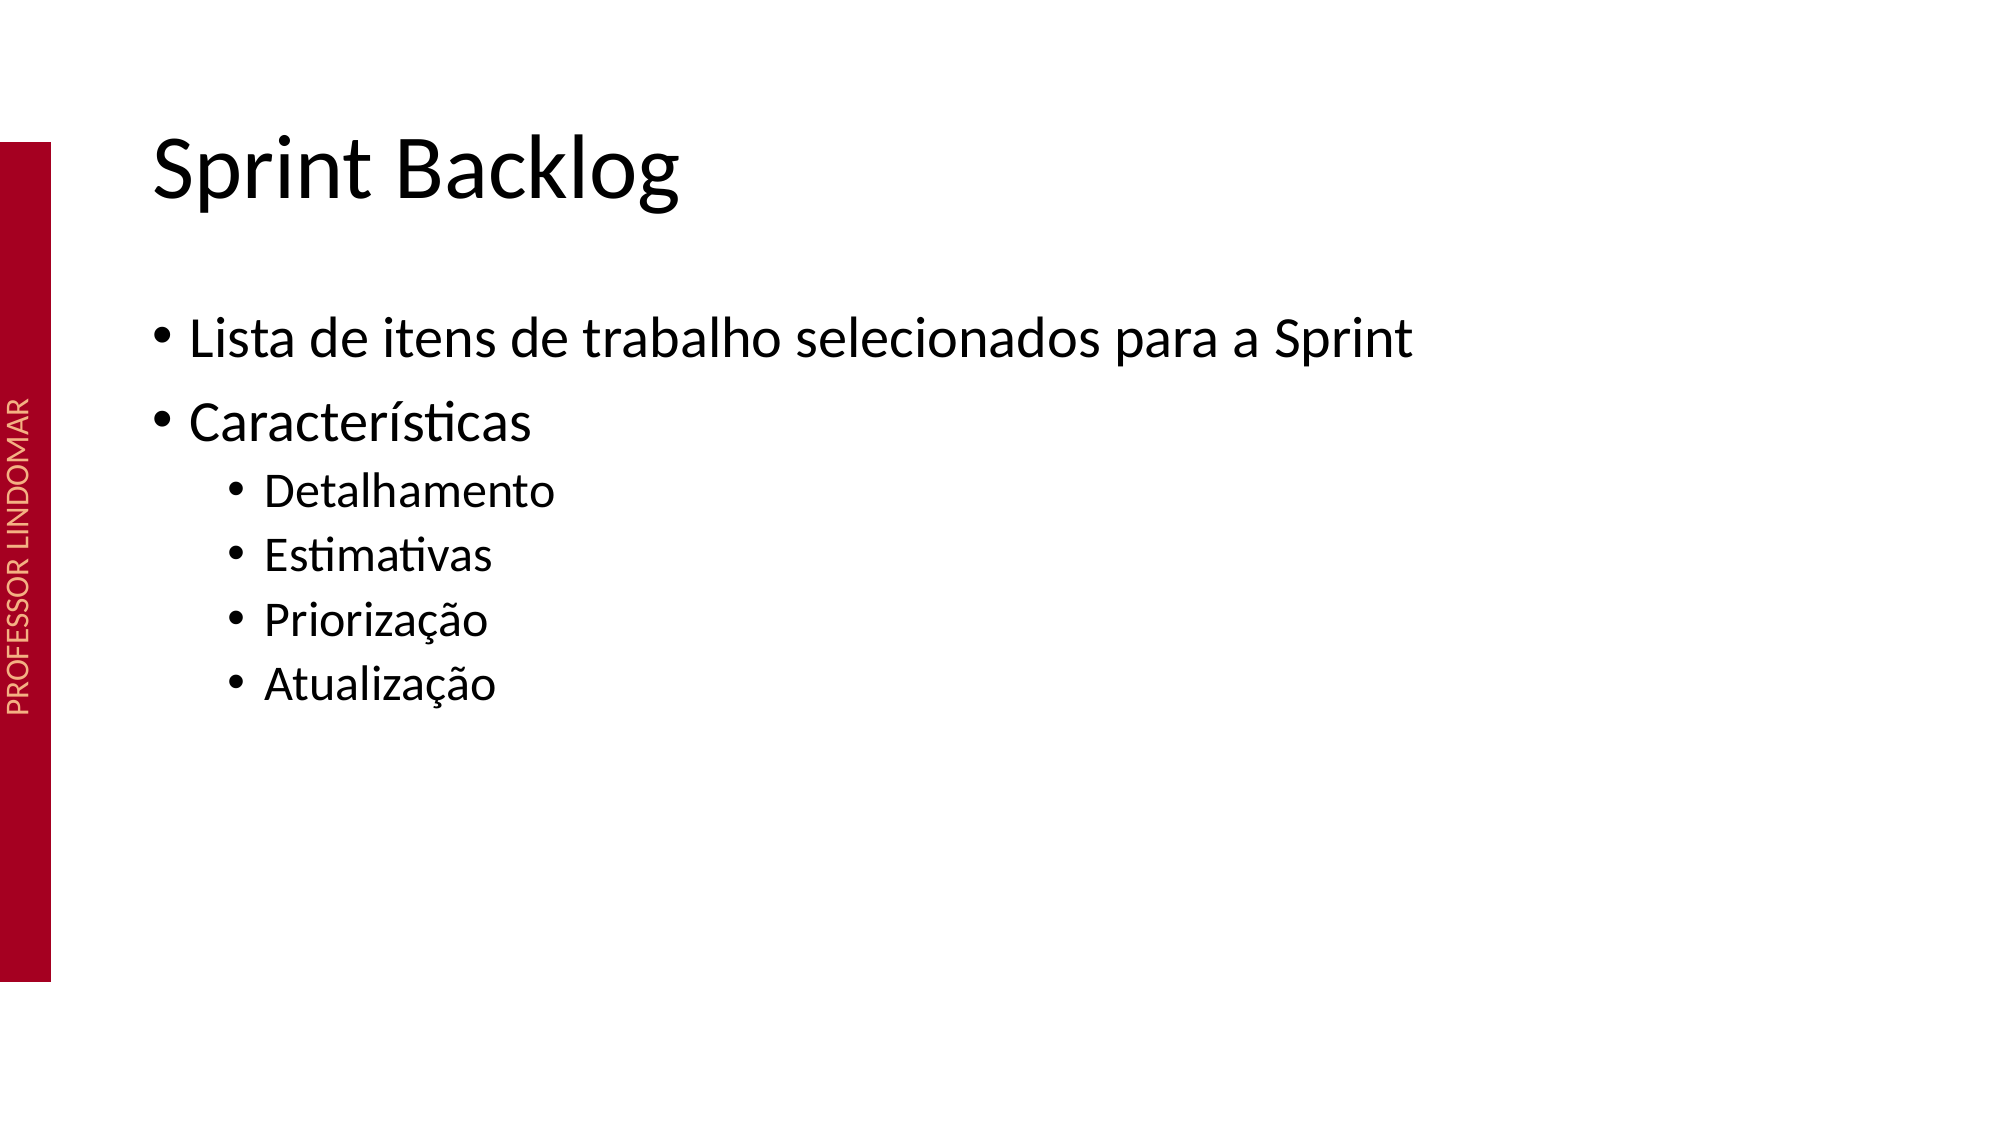

# Sprint Backlog
Lista de itens de trabalho selecionados para a Sprint
Características
Detalhamento
Estimativas
Priorização
Atualização